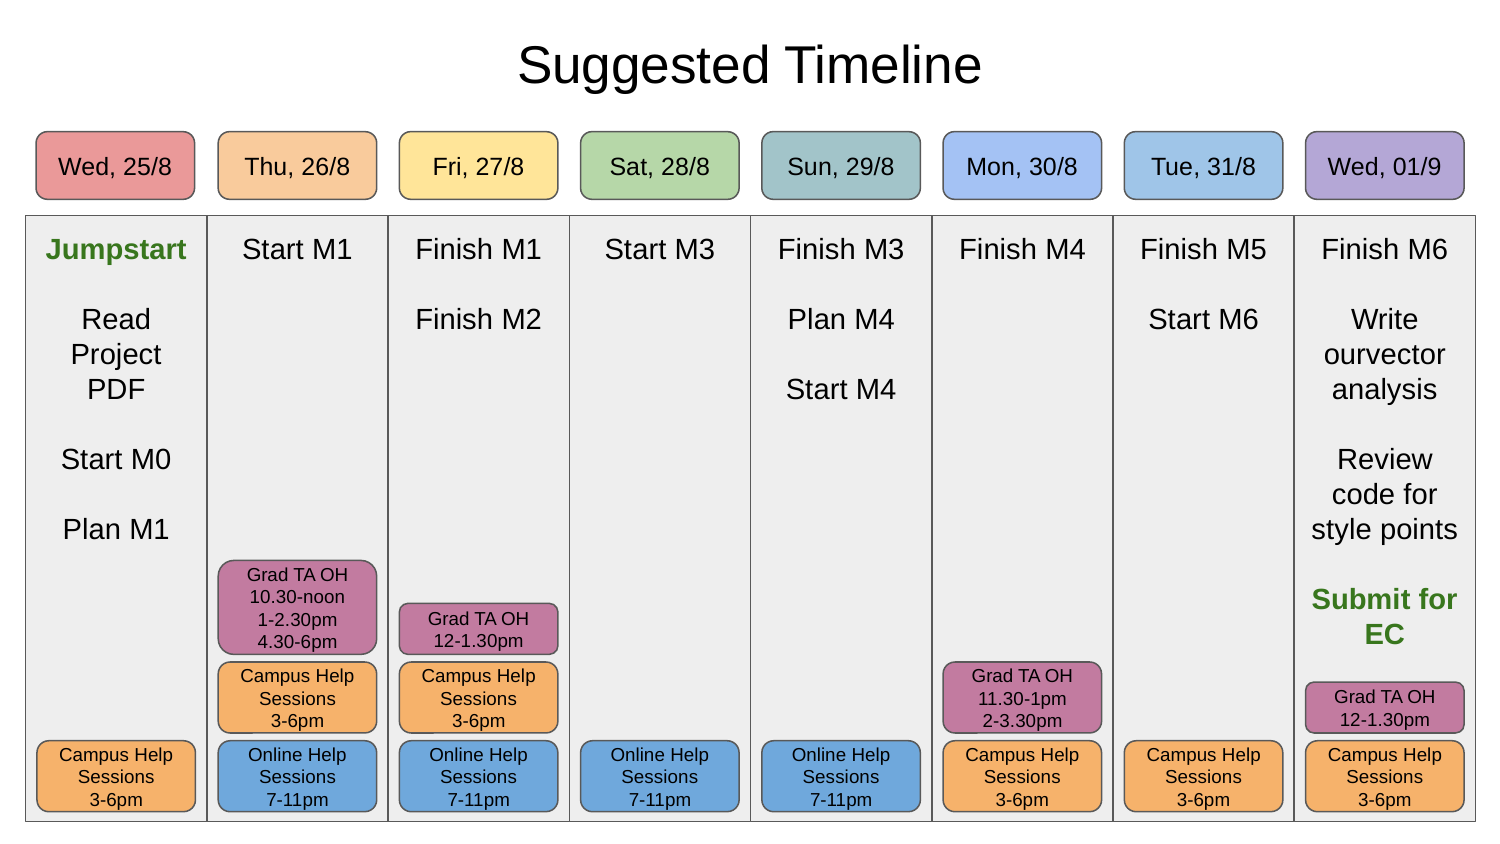

# Suggested Timeline
Wed, 25/8
Thu, 26/8
Fri, 27/8
Sat, 28/8
Sun, 29/8
Mon, 30/8
Tue, 31/8
Wed, 01/9
Jumpstart

Read Project PDF

Start M0

Plan M1
Start M1
Finish M1

Finish M2
Start M3
Finish M3

Plan M4

Start M4
Finish M4
Finish M5

Start M6
Finish M6

Write ourvector analysis

Review code for style points

Submit for EC
Grad TA OH
10.30-noon
1-2.30pm
4.30-6pm
Grad TA OH
12-1.30pm
Campus Help Sessions
3-6pm
Campus Help Sessions
3-6pm
Grad TA OH
11.30-1pm
2-3.30pm
Grad TA OH
12-1.30pm
Campus Help Sessions
3-6pm
Online Help Sessions
7-11pm
Online Help Sessions
7-11pm
Online Help Sessions
7-11pm
Online Help Sessions
7-11pm
Campus Help Sessions
3-6pm
Campus Help Sessions
3-6pm
Campus Help Sessions
3-6pm